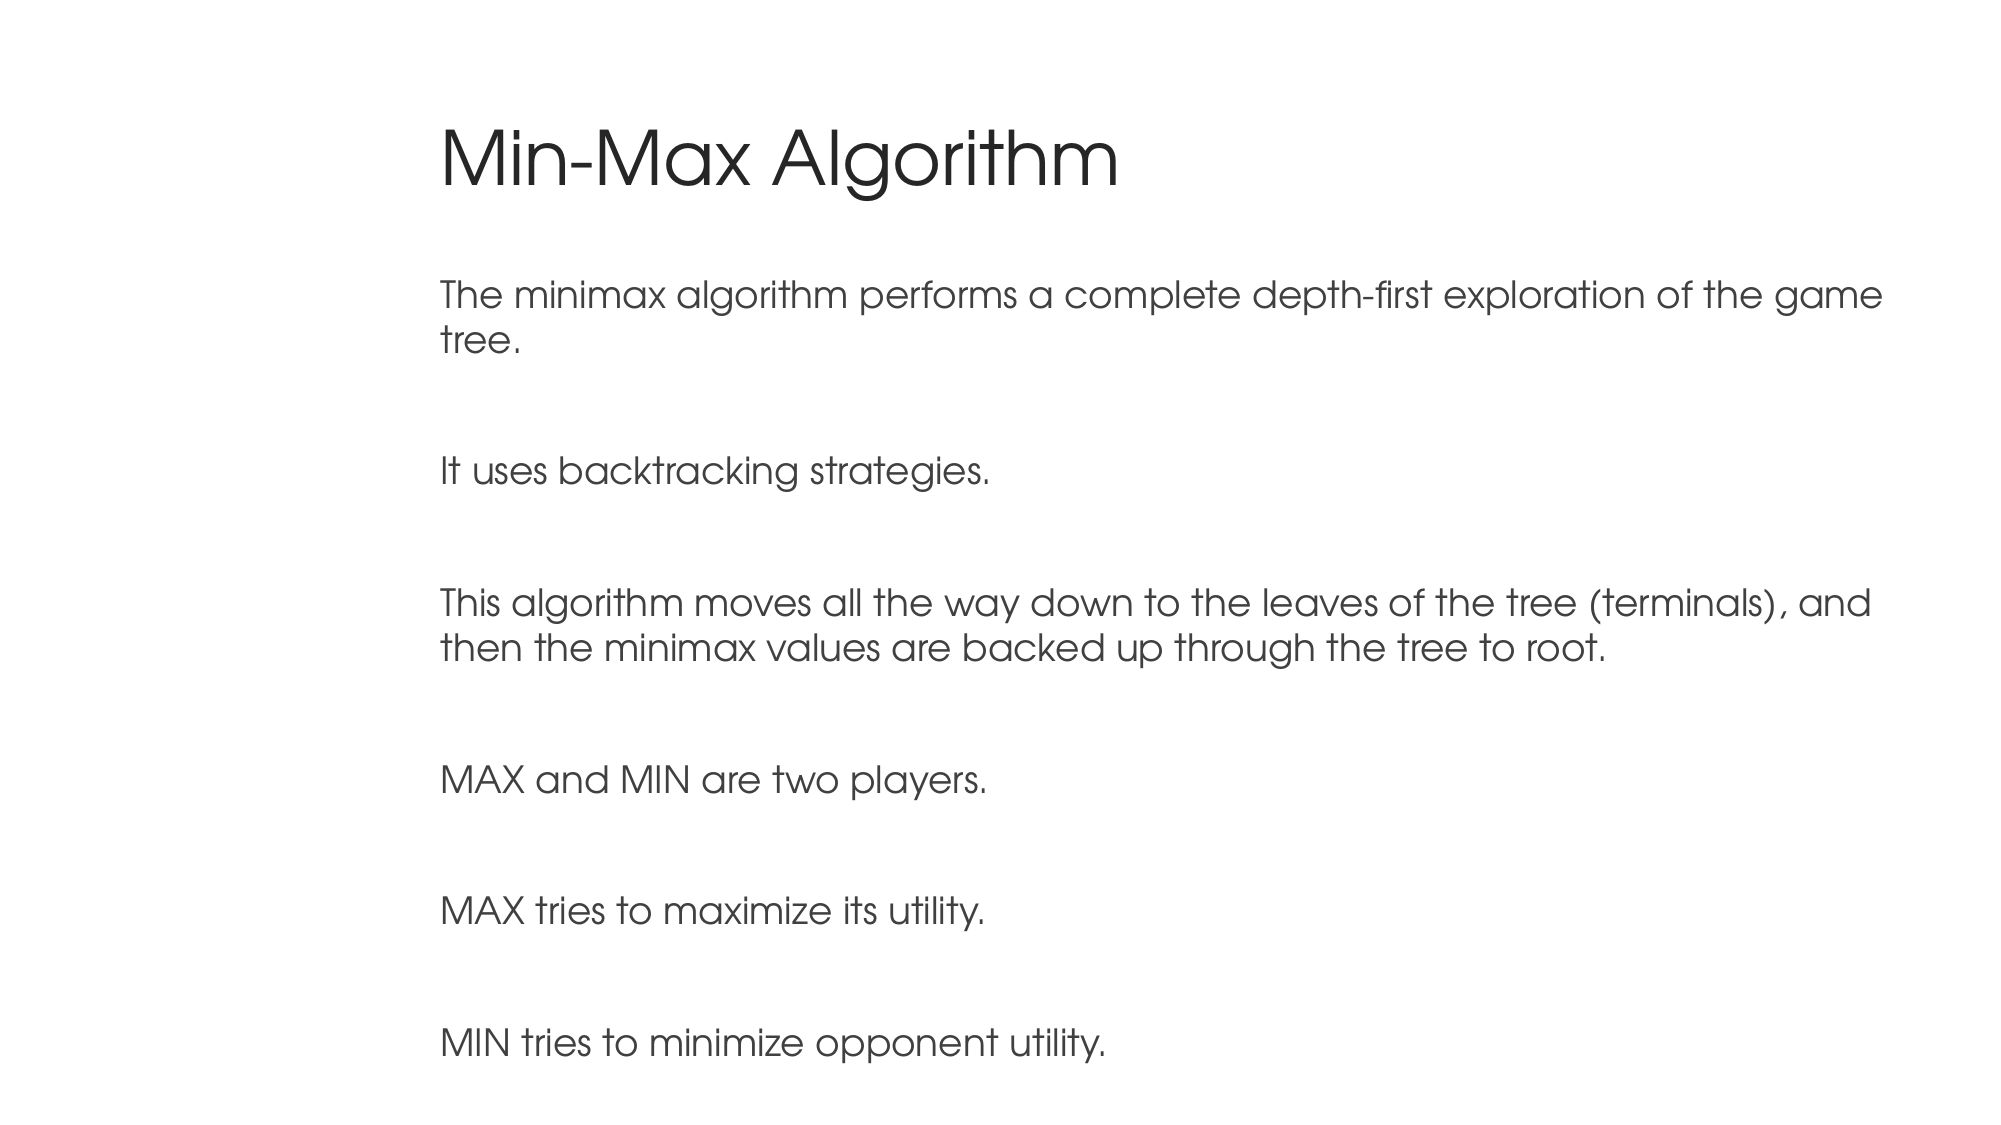

Min-Max Algorithm
The minimax algorithm performs a complete depth-first exploration of the game tree.

It uses backtracking strategies.

This algorithm moves all the way down to the leaves of the tree (terminals), and then the minimax values are backed up through the tree to root.

MAX and MIN are two players.

MAX tries to maximize its utility.

MIN tries to minimize opponent utility.